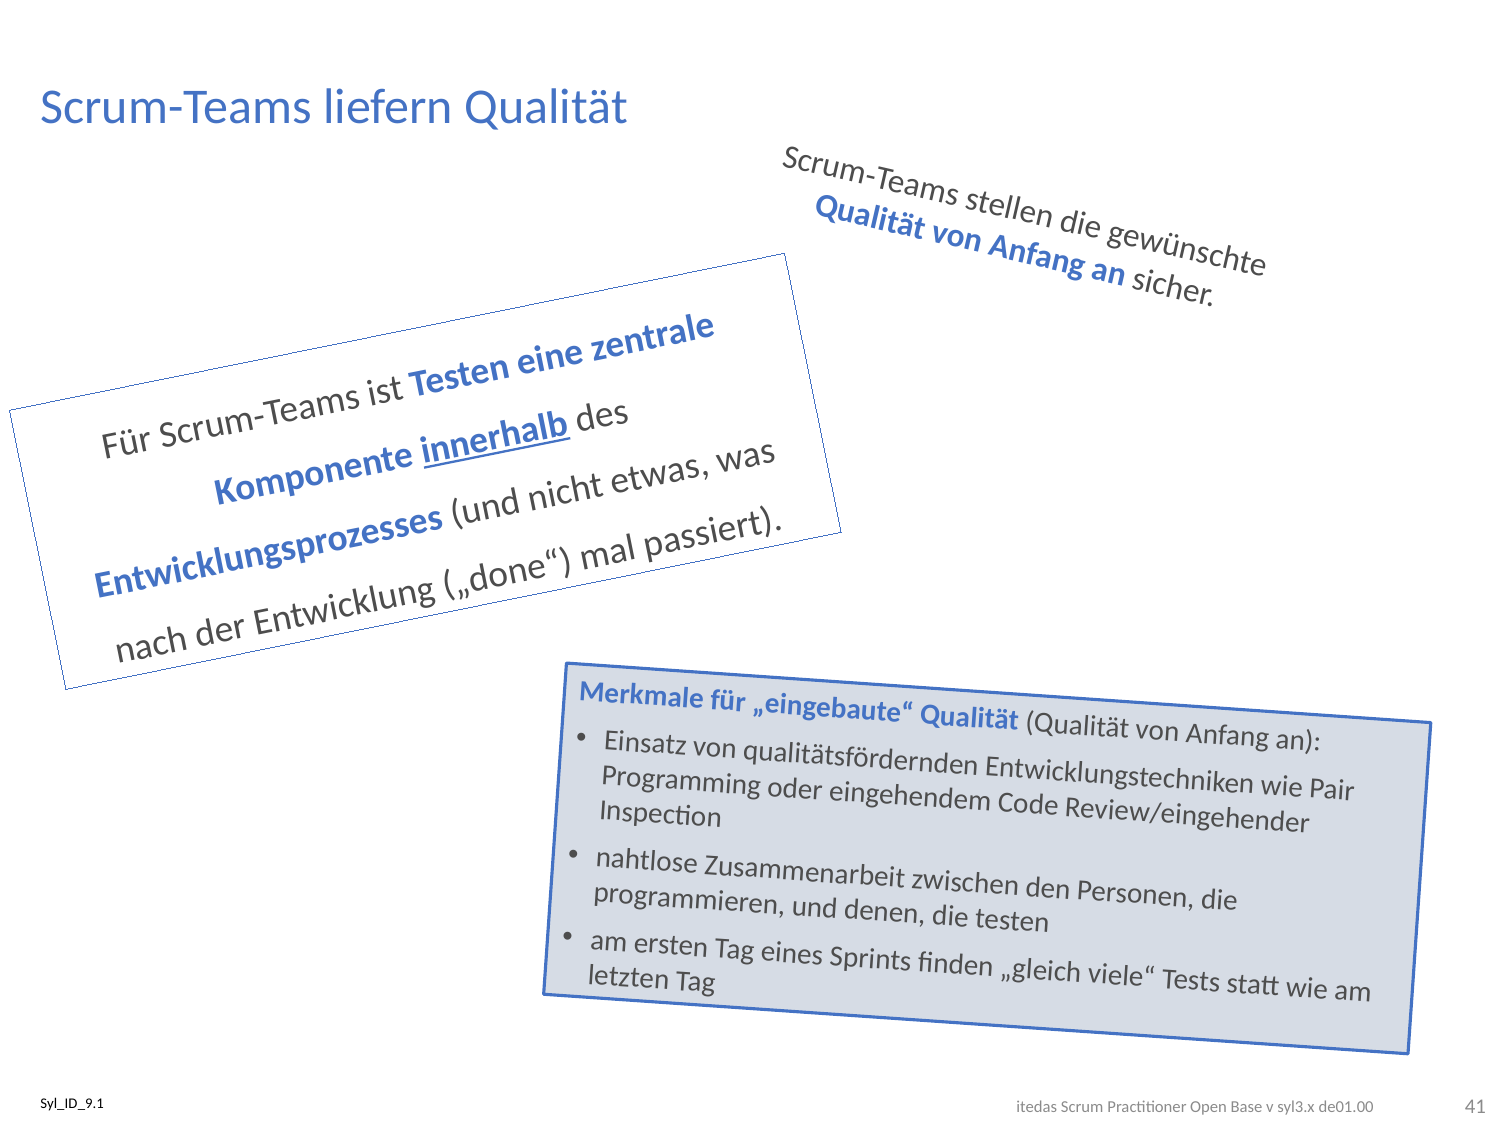

# Scrum-Teams liefern Qualität
Scrum-Teams stellen die gewünschte Qualität von Anfang an sicher.
Für Scrum-Teams ist Testen eine zentrale Komponente innerhalb des Entwicklungsprozesses (und nicht etwas, was nach der Entwicklung („done“) mal passiert).
Merkmale für „eingebaute“ Qualität (Qualität von Anfang an):
Einsatz von qualitätsfördernden Entwicklungstechniken wie Pair Programming oder eingehendem Code Review/eingehender Inspection
nahtlose Zusammenarbeit zwischen den Personen, die programmieren, und denen, die testen
am ersten Tag eines Sprints finden „gleich viele“ Tests statt wie am letzten Tag
41
Syl_ID_9.1
itedas Scrum Practitioner Open Base v syl3.x de01.00